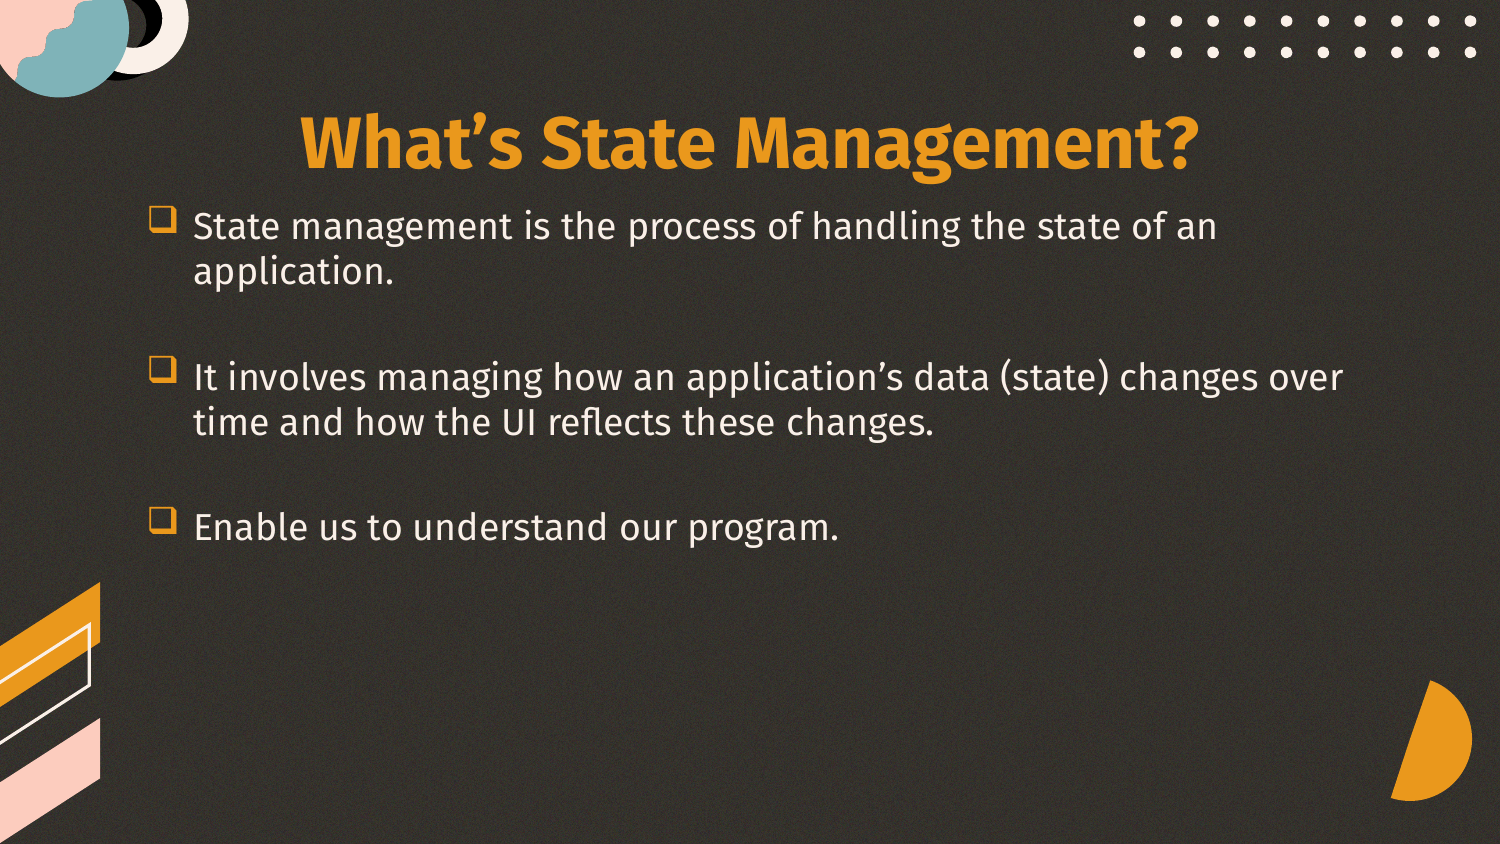

What’s State Management?
State management is the process of handling the state of an application.
It involves managing how an application’s data (state) changes over time and how the UI reflects these changes.
Enable us to understand our program.